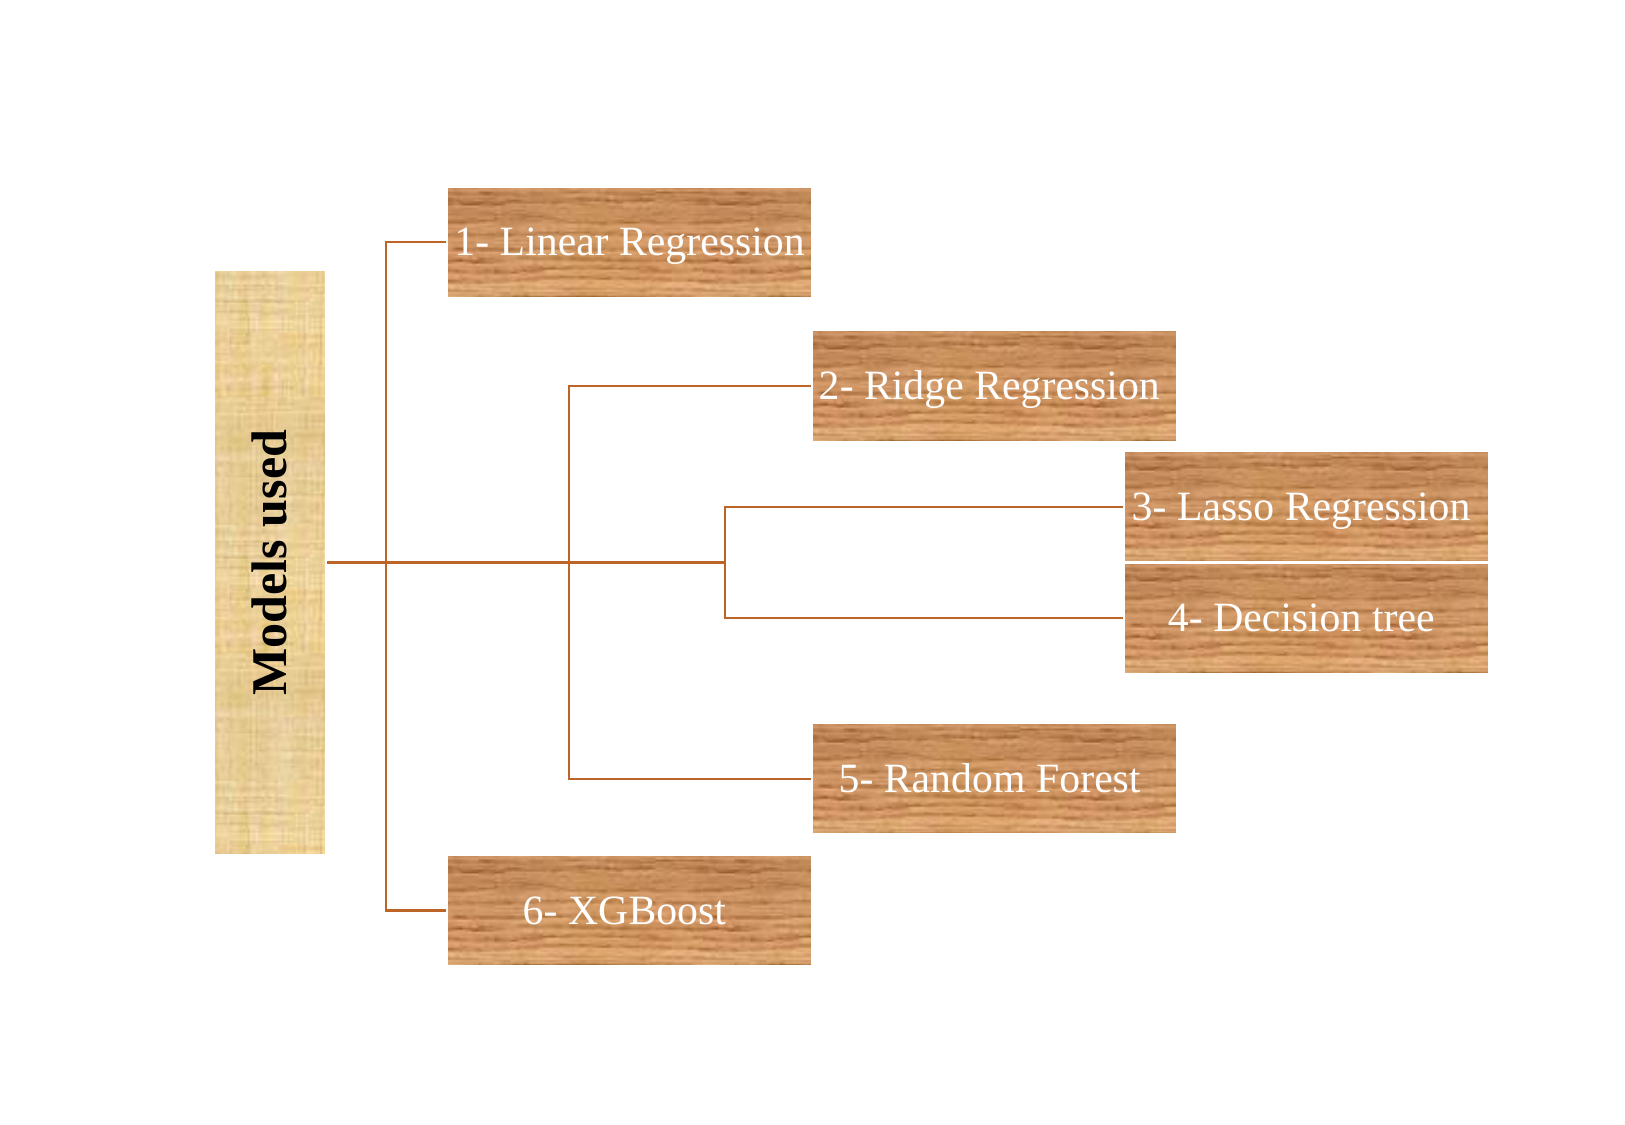

Model Selection

Models used
1- Linear Regression
2- Ridge Regression
3- Lasso Regression
4- Decision tree
5- Random Forest
6- XGBoost